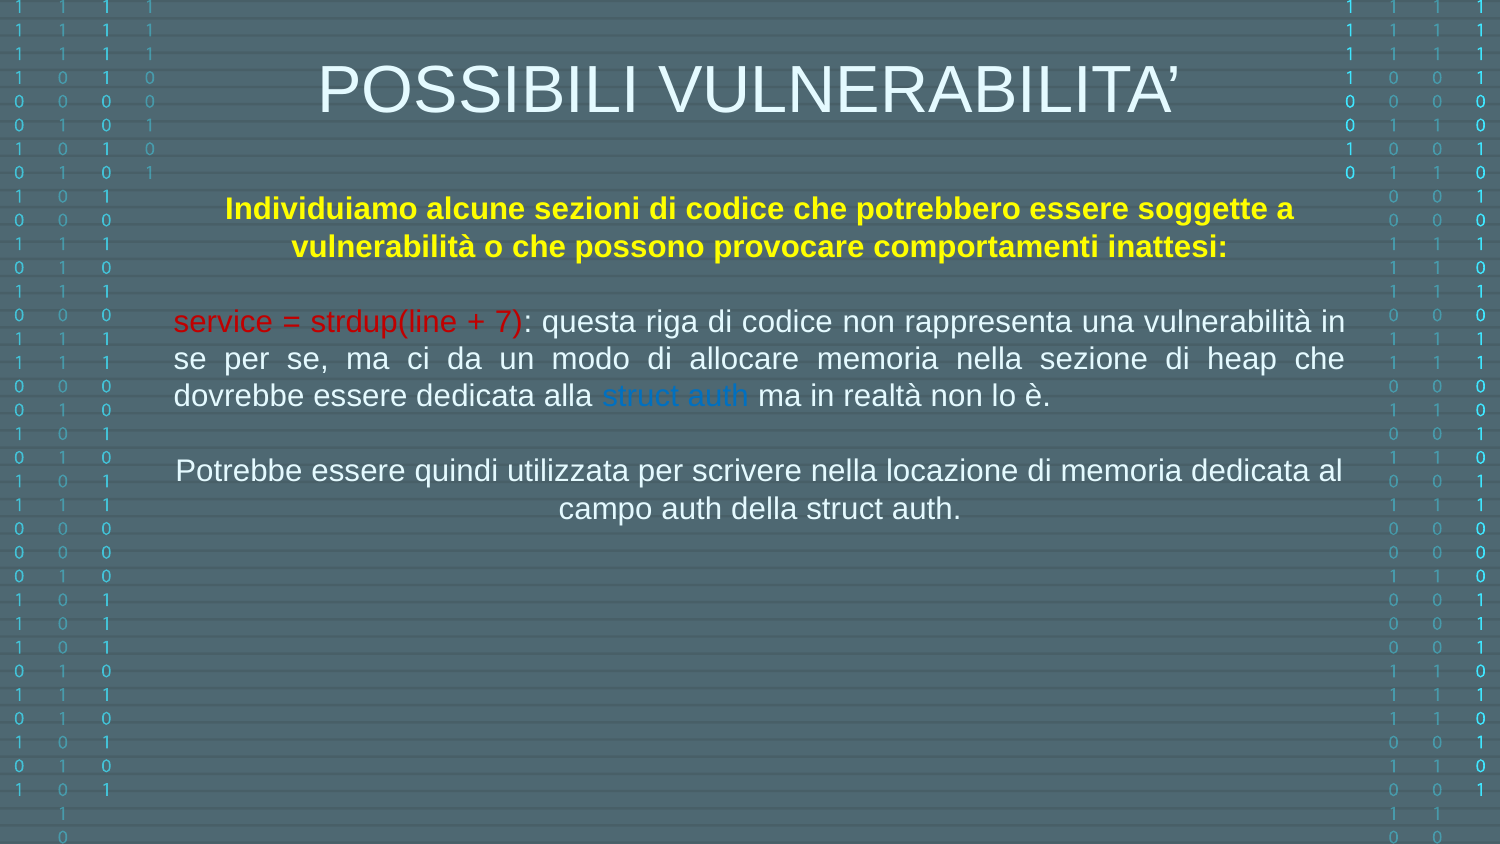

POSSIBILI VULNERABILITA’
Individuiamo alcune sezioni di codice che potrebbero essere soggette a vulnerabilità o che possono provocare comportamenti inattesi:

service = strdup(line + 7): questa riga di codice non rappresenta una vulnerabilità in se per se, ma ci da un modo di allocare memoria nella sezione di heap che dovrebbe essere dedicata alla struct auth ma in realtà non lo è.

Potrebbe essere quindi utilizzata per scrivere nella locazione di memoria dedicata al campo auth della struct auth.